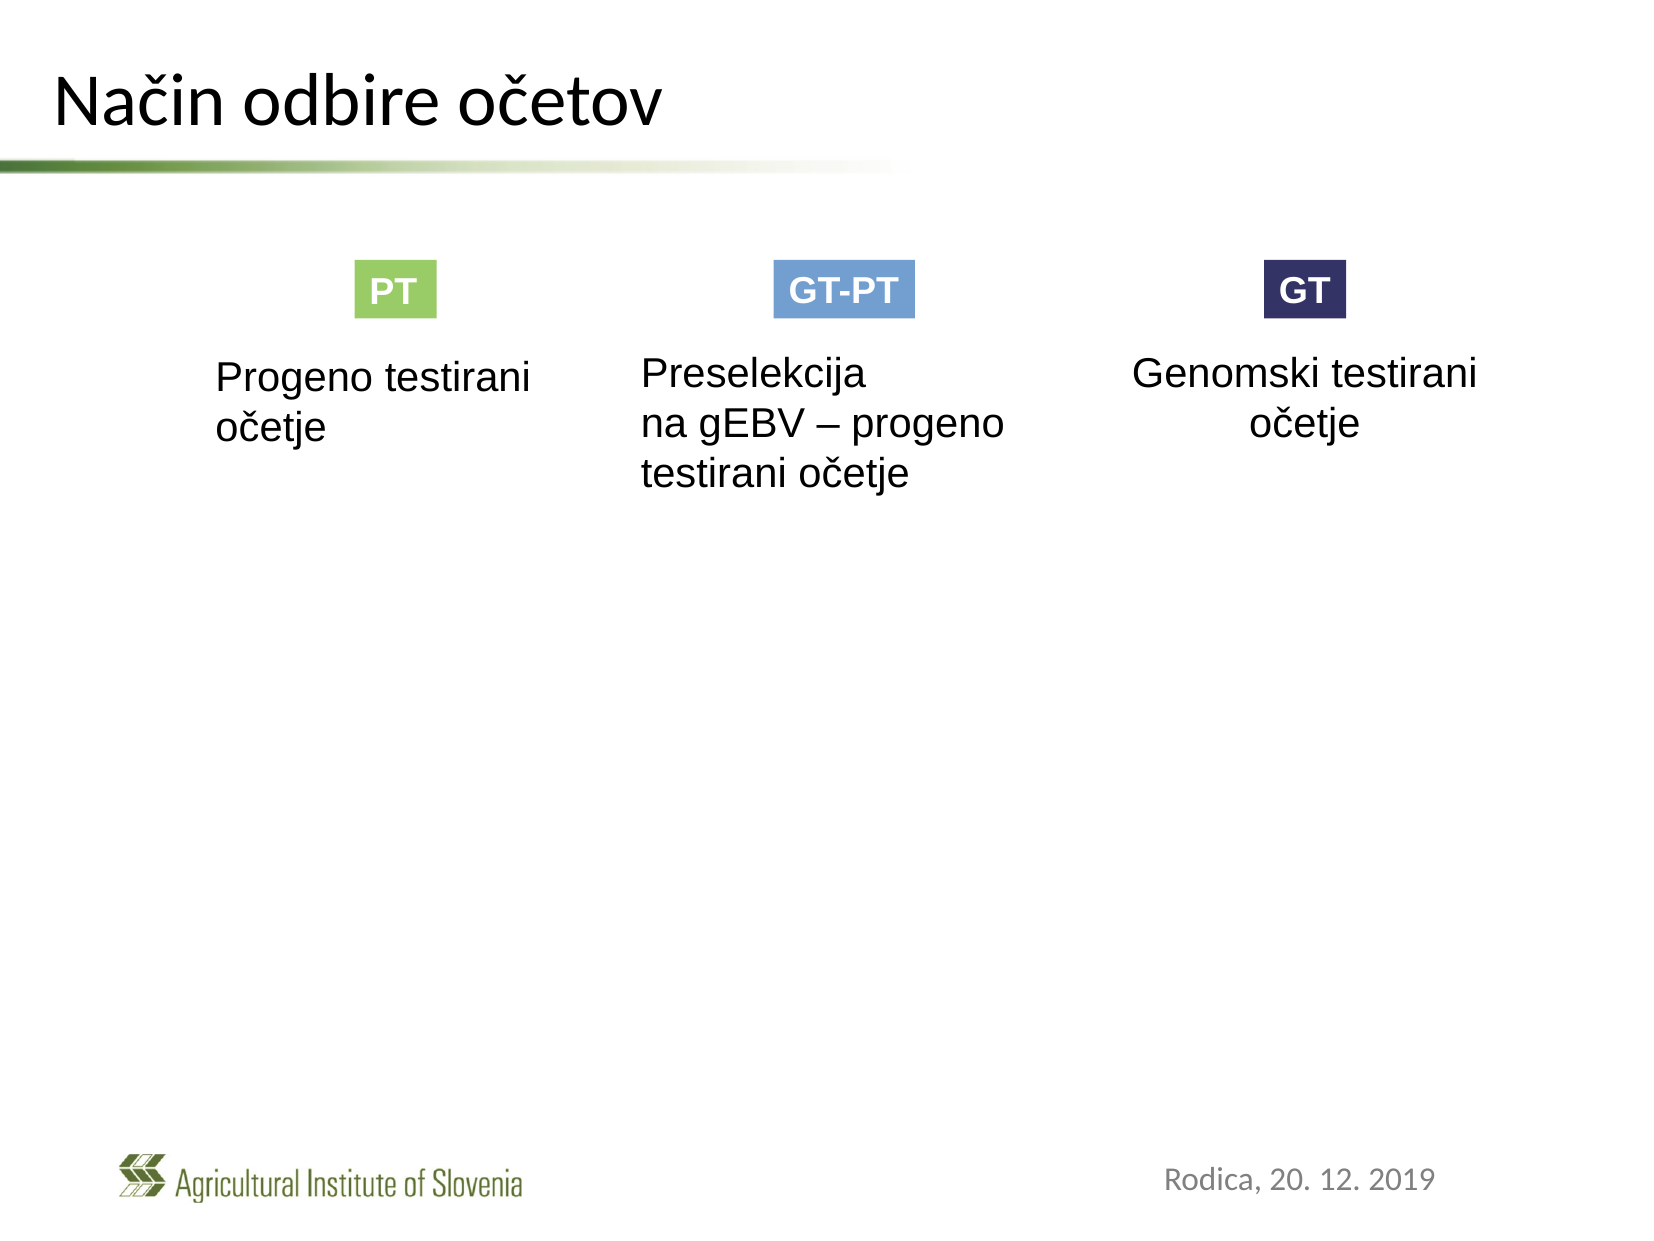

Način odbire očetov
PT
GT-PT
GT
PT
PT
Preselekcija
na gEBV – progeno testirani očetje

Genomski testirani očetje
Progeno testirani
očetje

|  |  |  |
| --- | --- | --- |
|  |  |  |
|  |  |  |
|  |  |  |
|  |  |  |
|  |  |  |